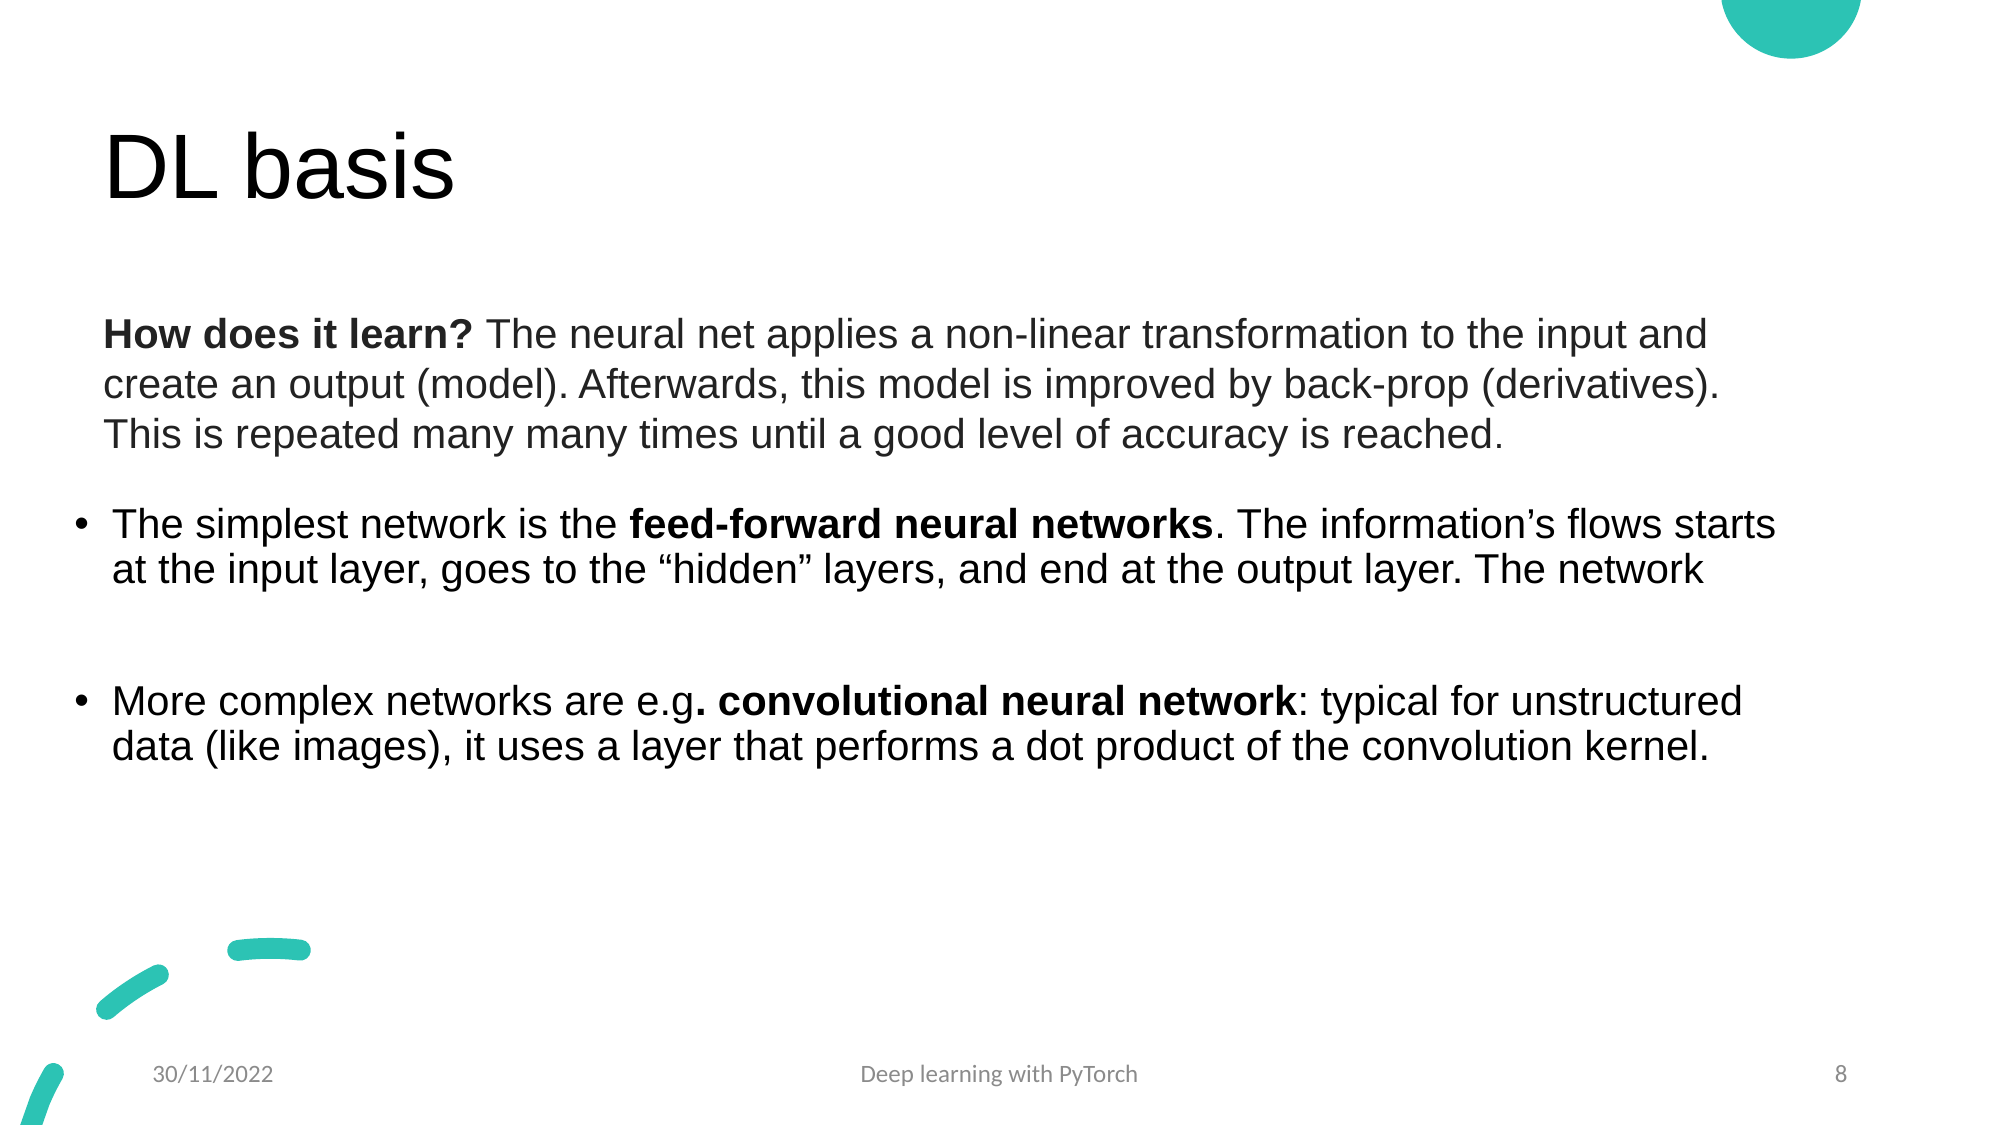

# DL basis
How does it learn? The neural net applies a non-linear transformation to the input and create an output (model). Afterwards, this model is improved by back-prop (derivatives). This is repeated many many times until a good level of accuracy is reached.
The simplest network is the feed-forward neural networks. The information’s flows starts at the input layer, goes to the “hidden” layers, and end at the output layer. The network

More complex networks are e.g. convolutional neural network: typical for unstructured data (like images), it uses a layer that performs a dot product of the convolution kernel.
30/11/2022
Deep learning with PyTorch
8